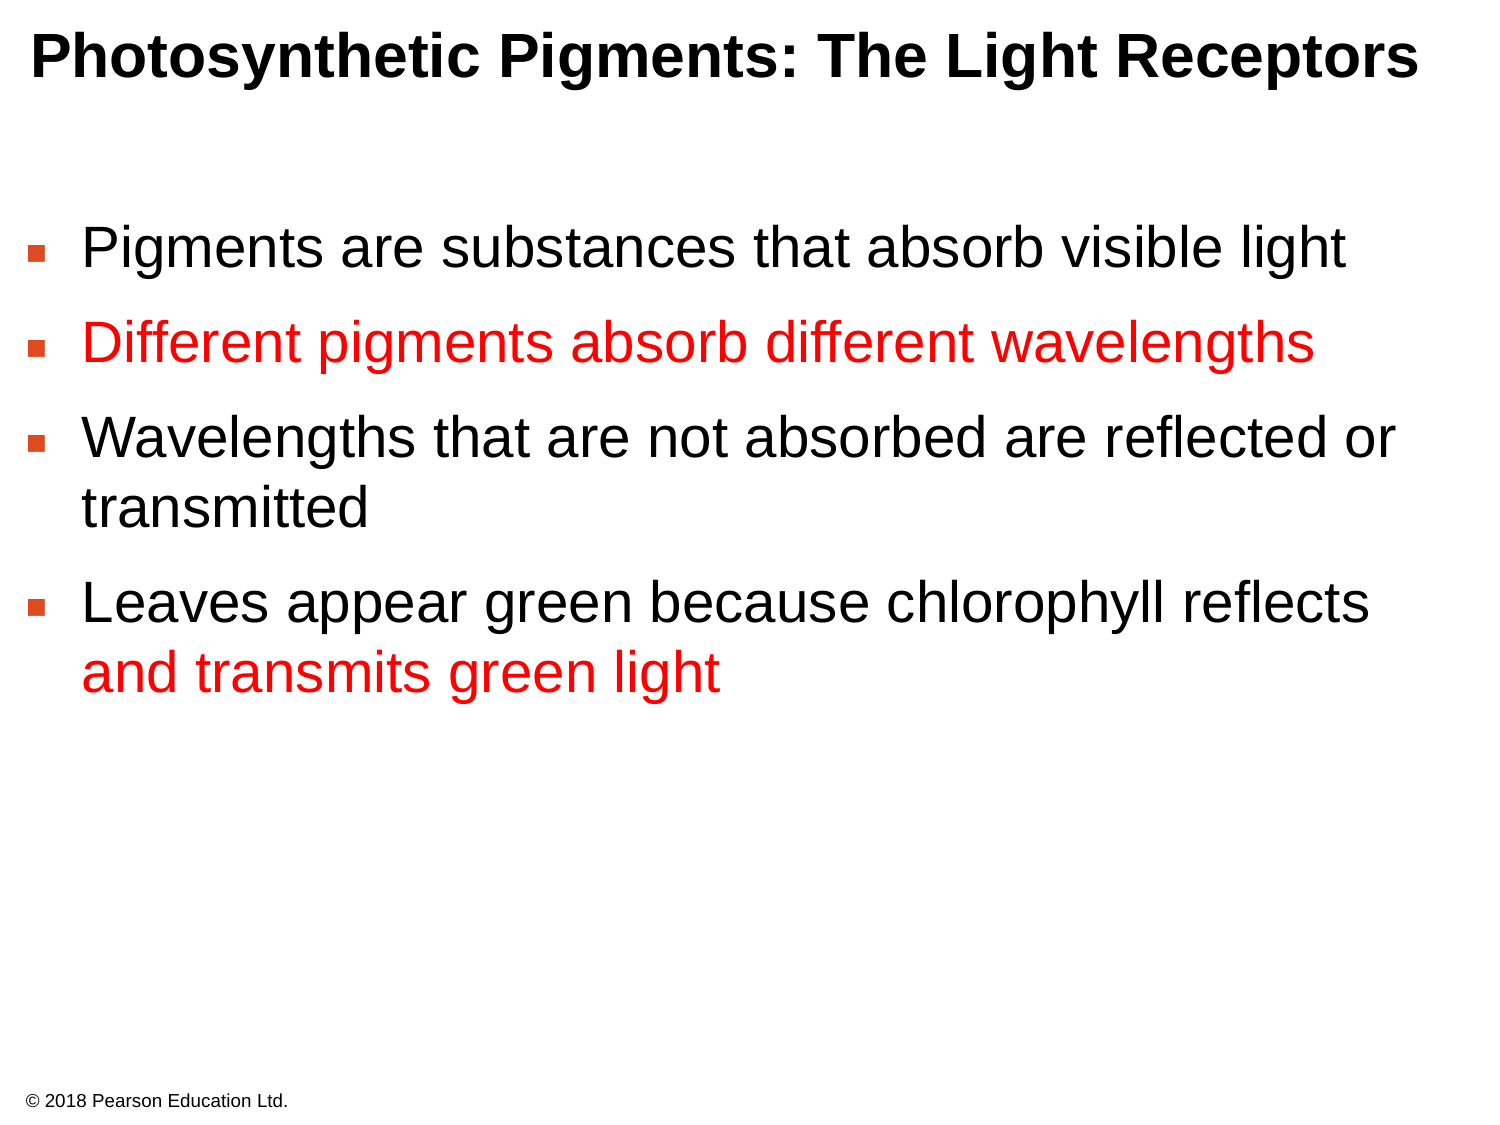

# Photosynthetic Pigments: The Light Receptors
Pigments are substances that absorb visible light
Different pigments absorb different wavelengths
Wavelengths that are not absorbed are reflected or transmitted
Leaves appear green because chlorophyll reflects and transmits green light
© 2018 Pearson Education Ltd.